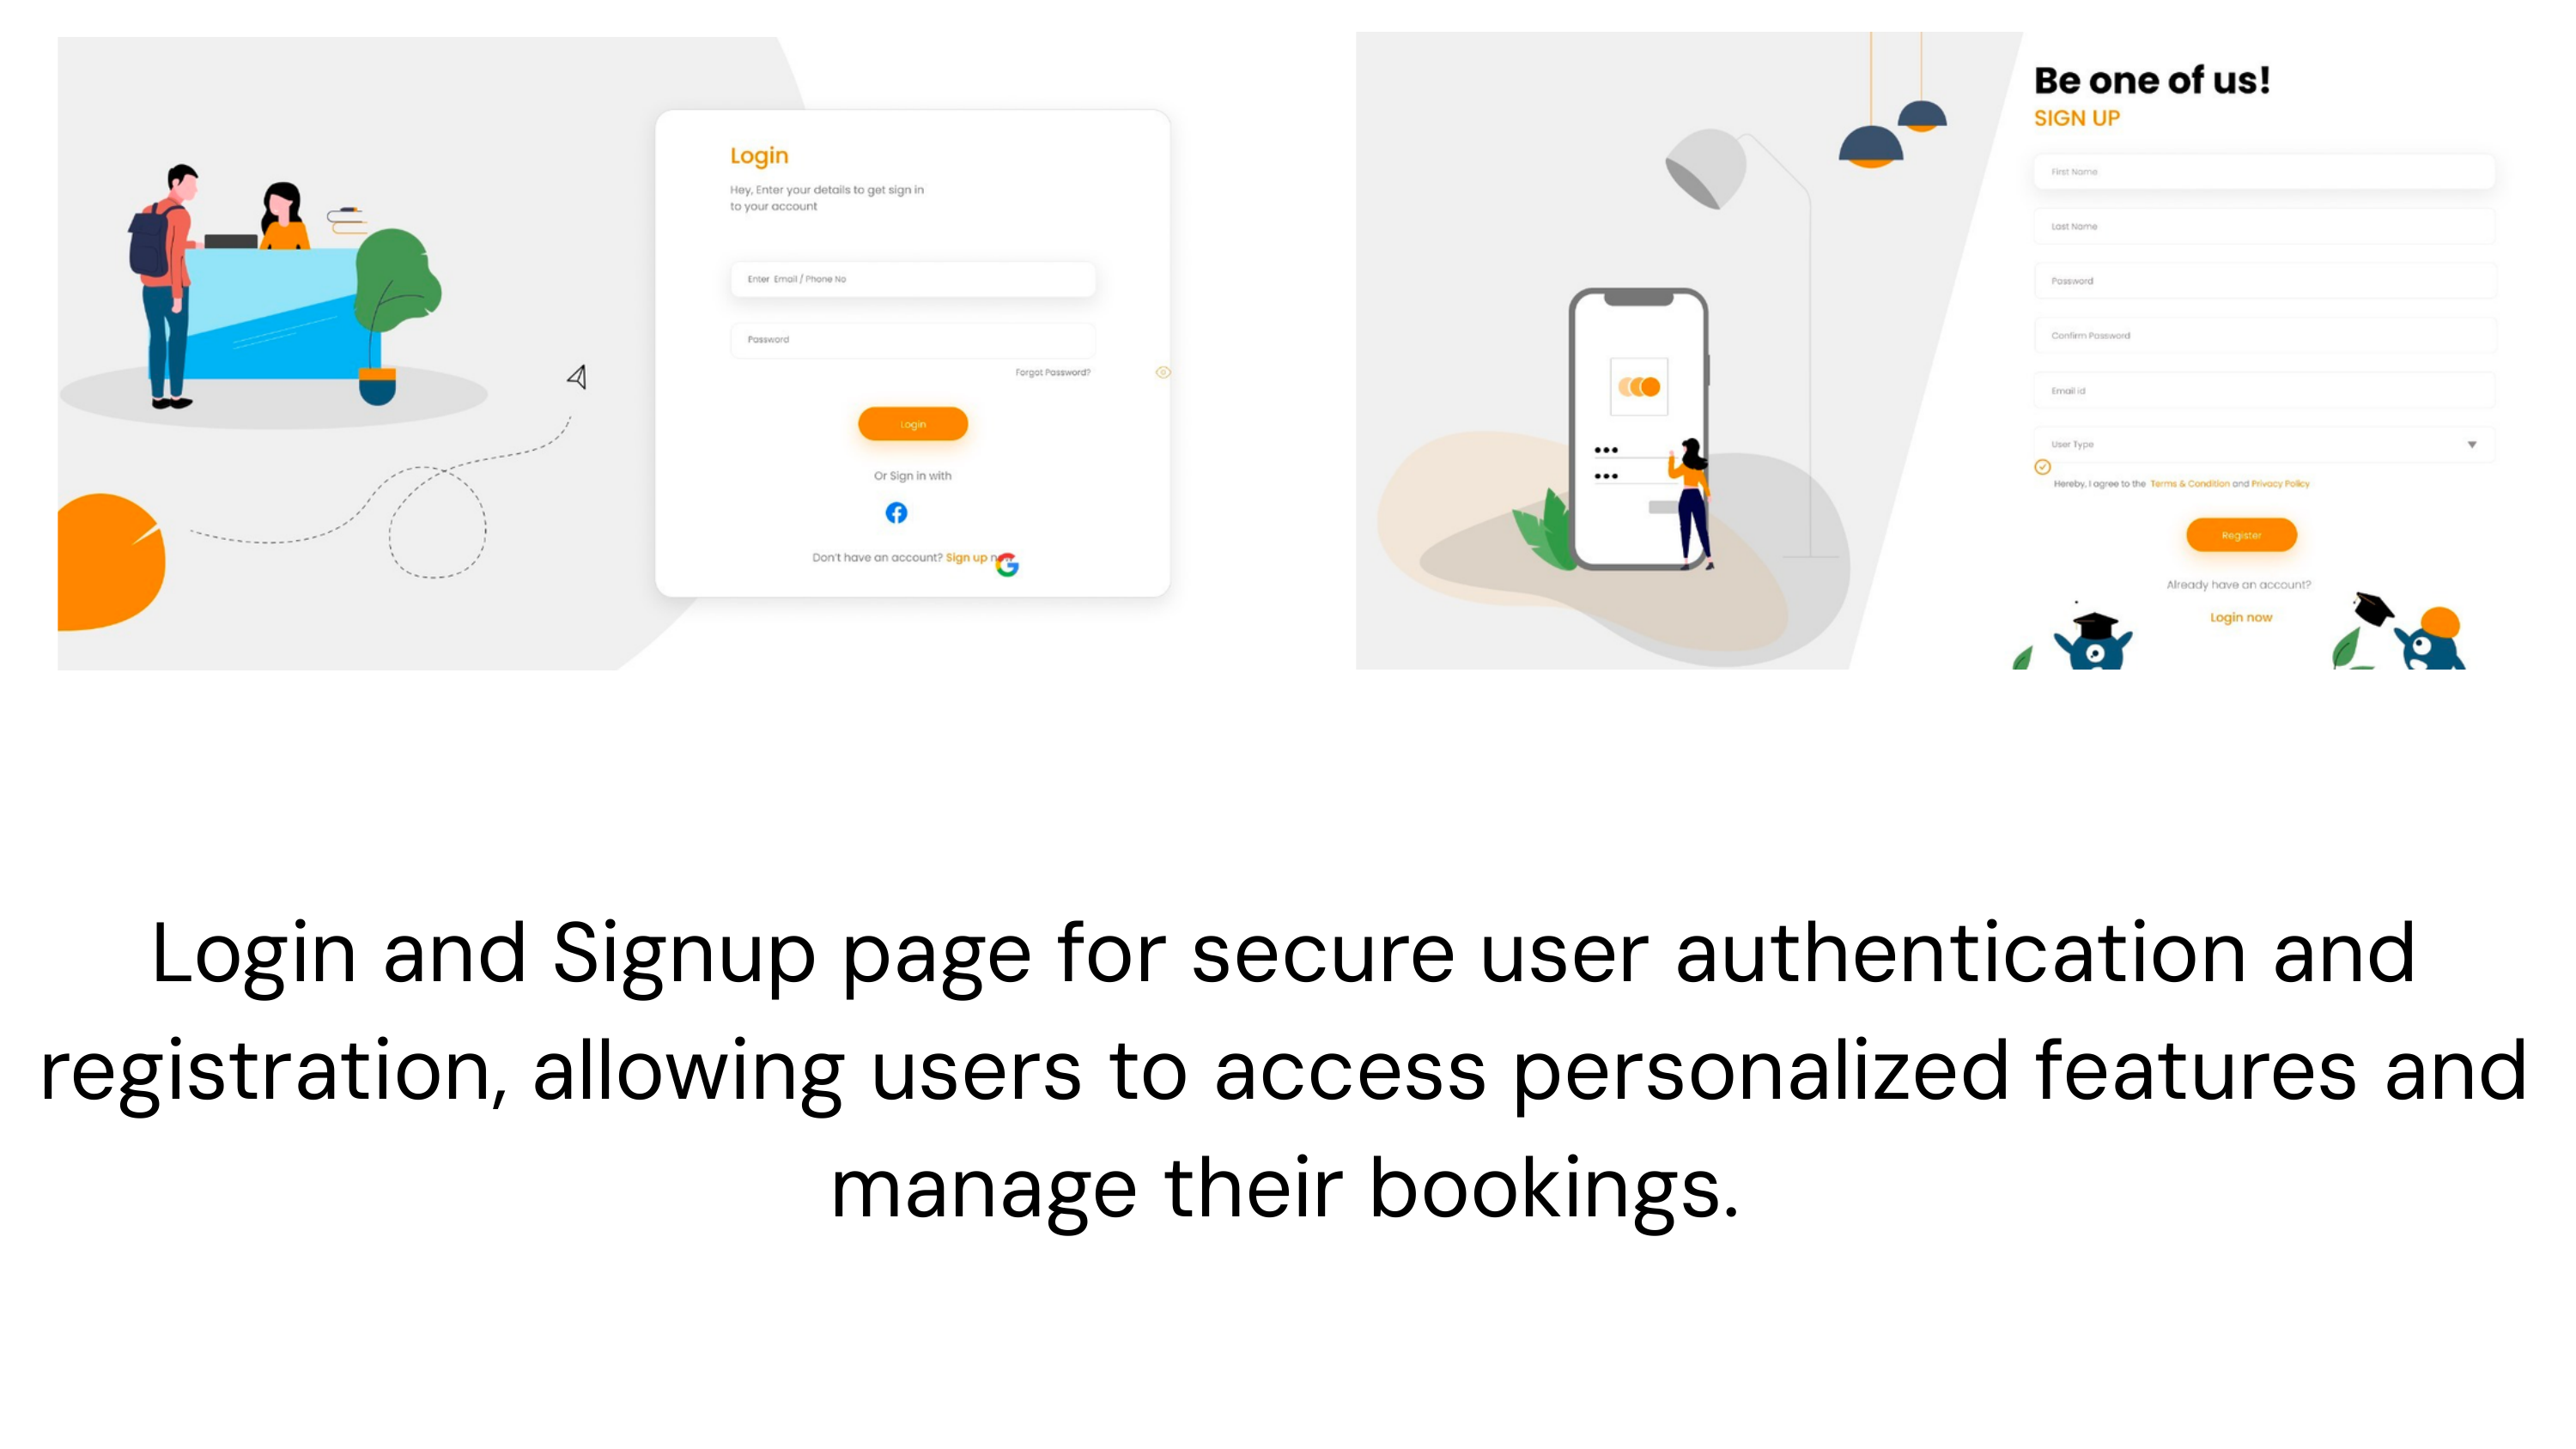

Login and Signup page for secure user authentication and registration, allowing users to access personalized features and manage their bookings.